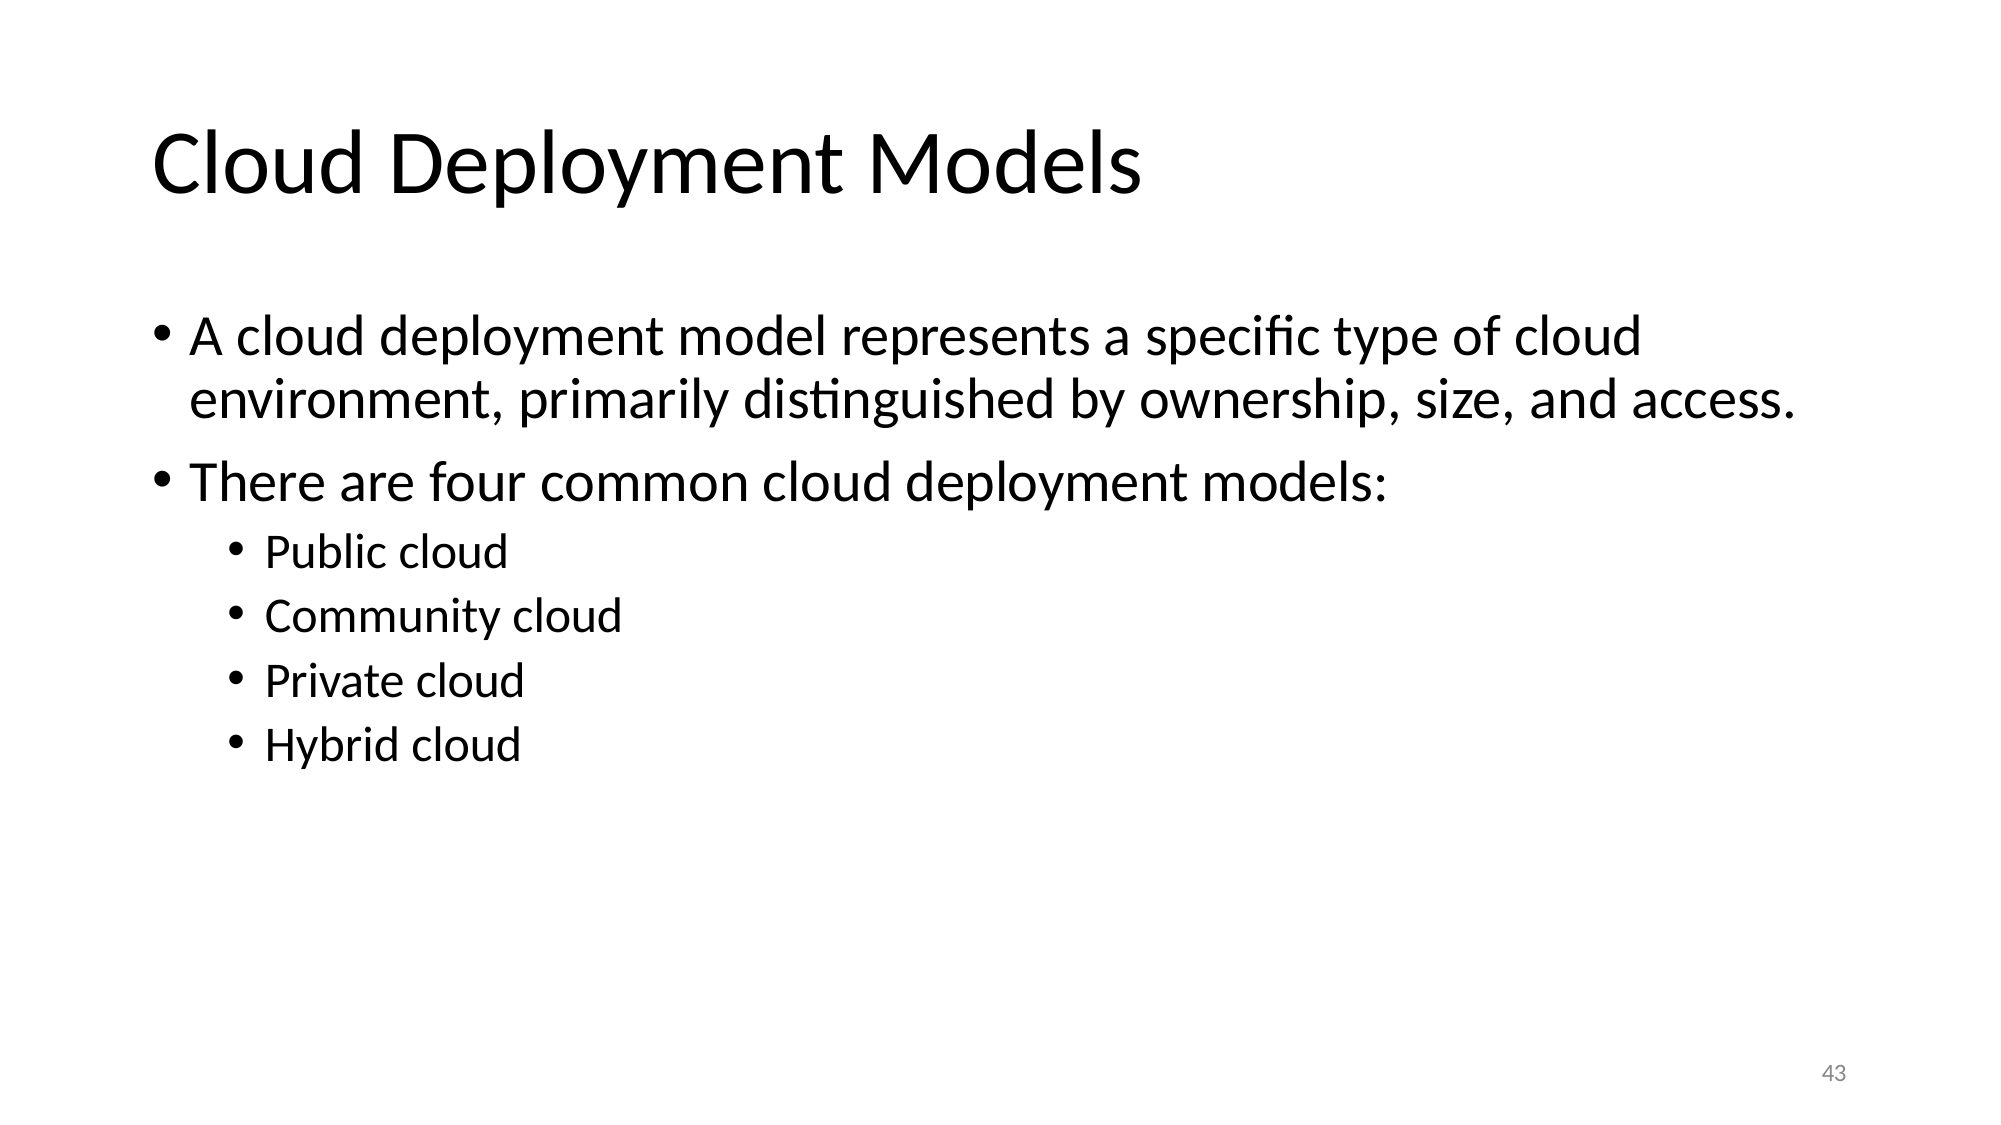

# Cloud Deployment Models
A cloud deployment model represents a specific type of cloud 	environment, primarily distinguished by ownership, size, and access.
There are four common cloud deployment models:
Public cloud
Community cloud
Private cloud
Hybrid cloud
43